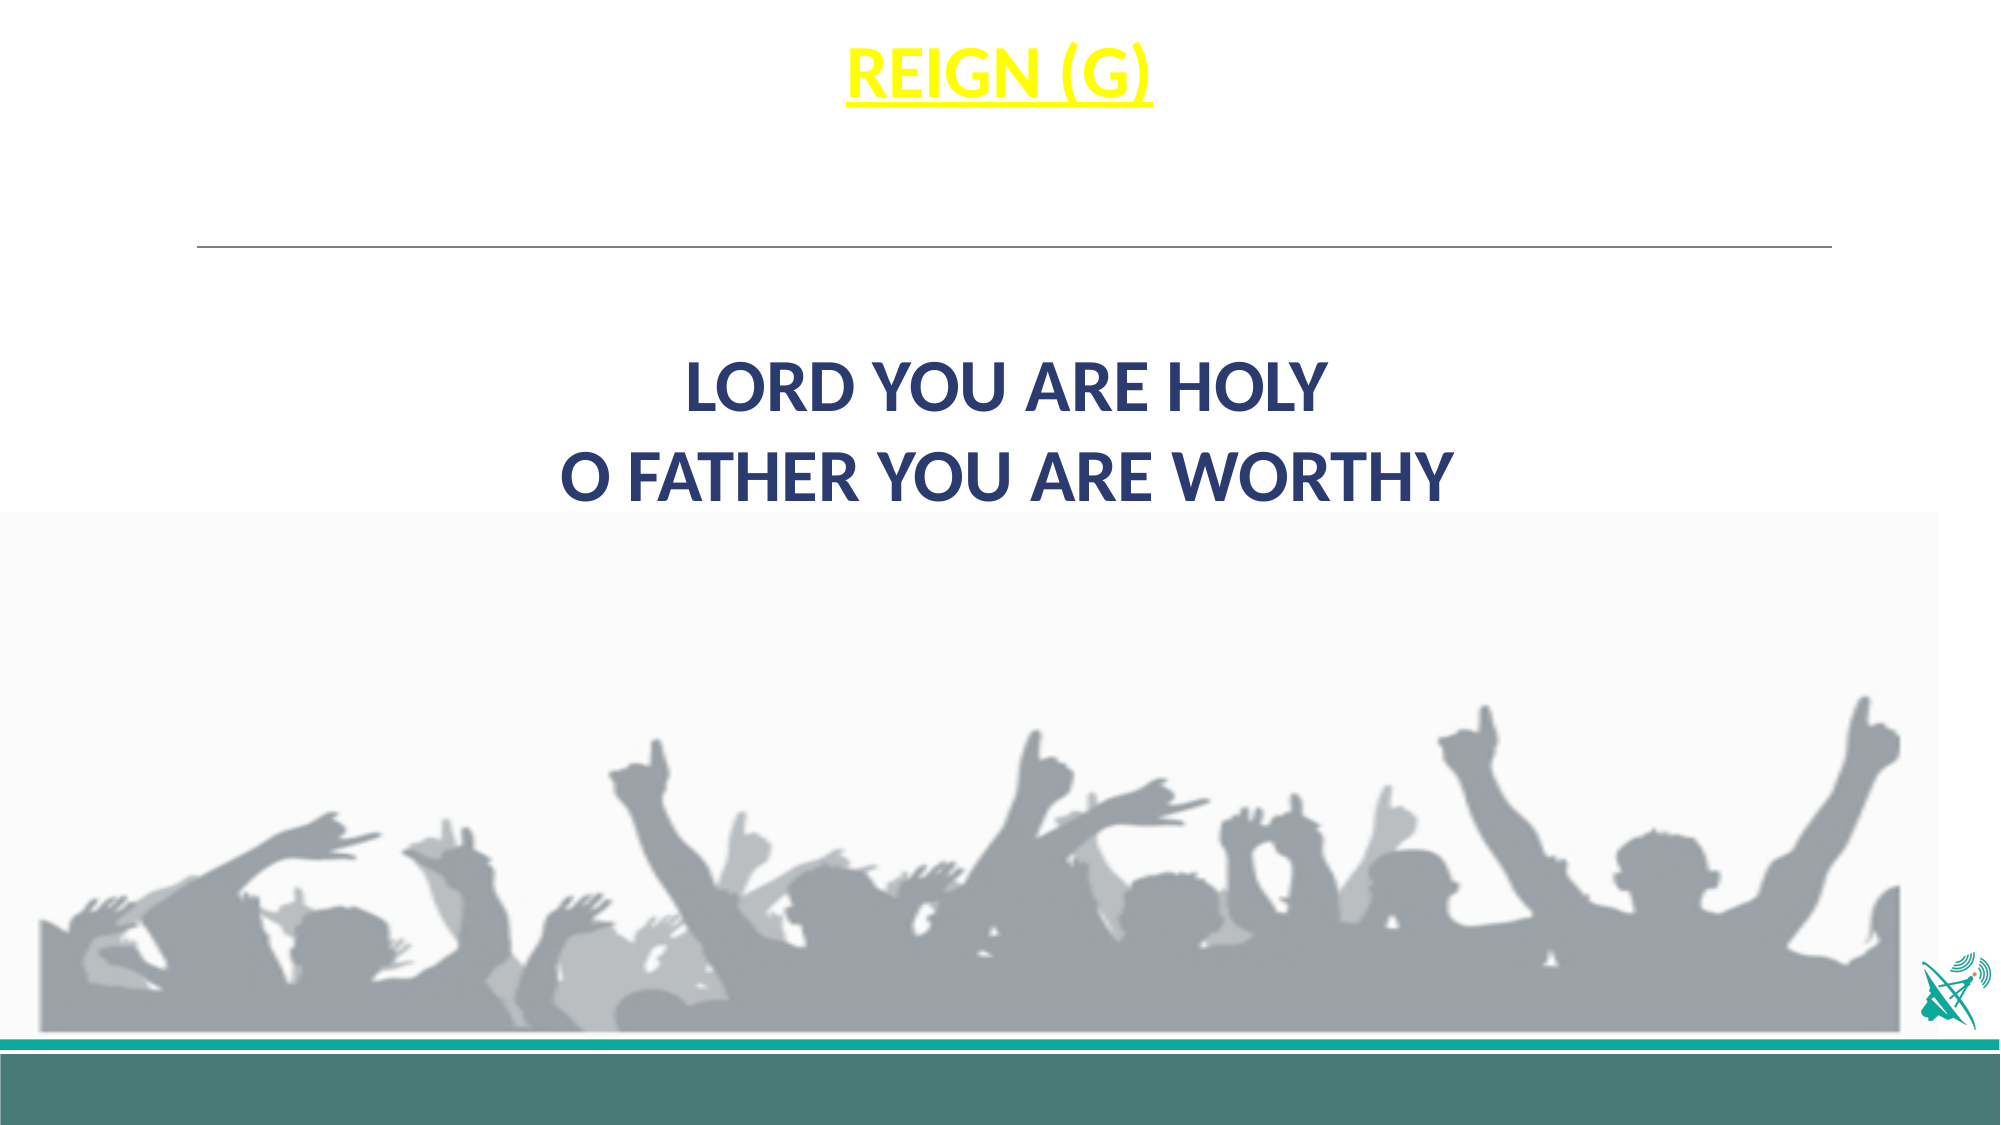

# REIGN (G)
LORD YOU ARE HOLY
O FATHER YOU ARE WORTHY